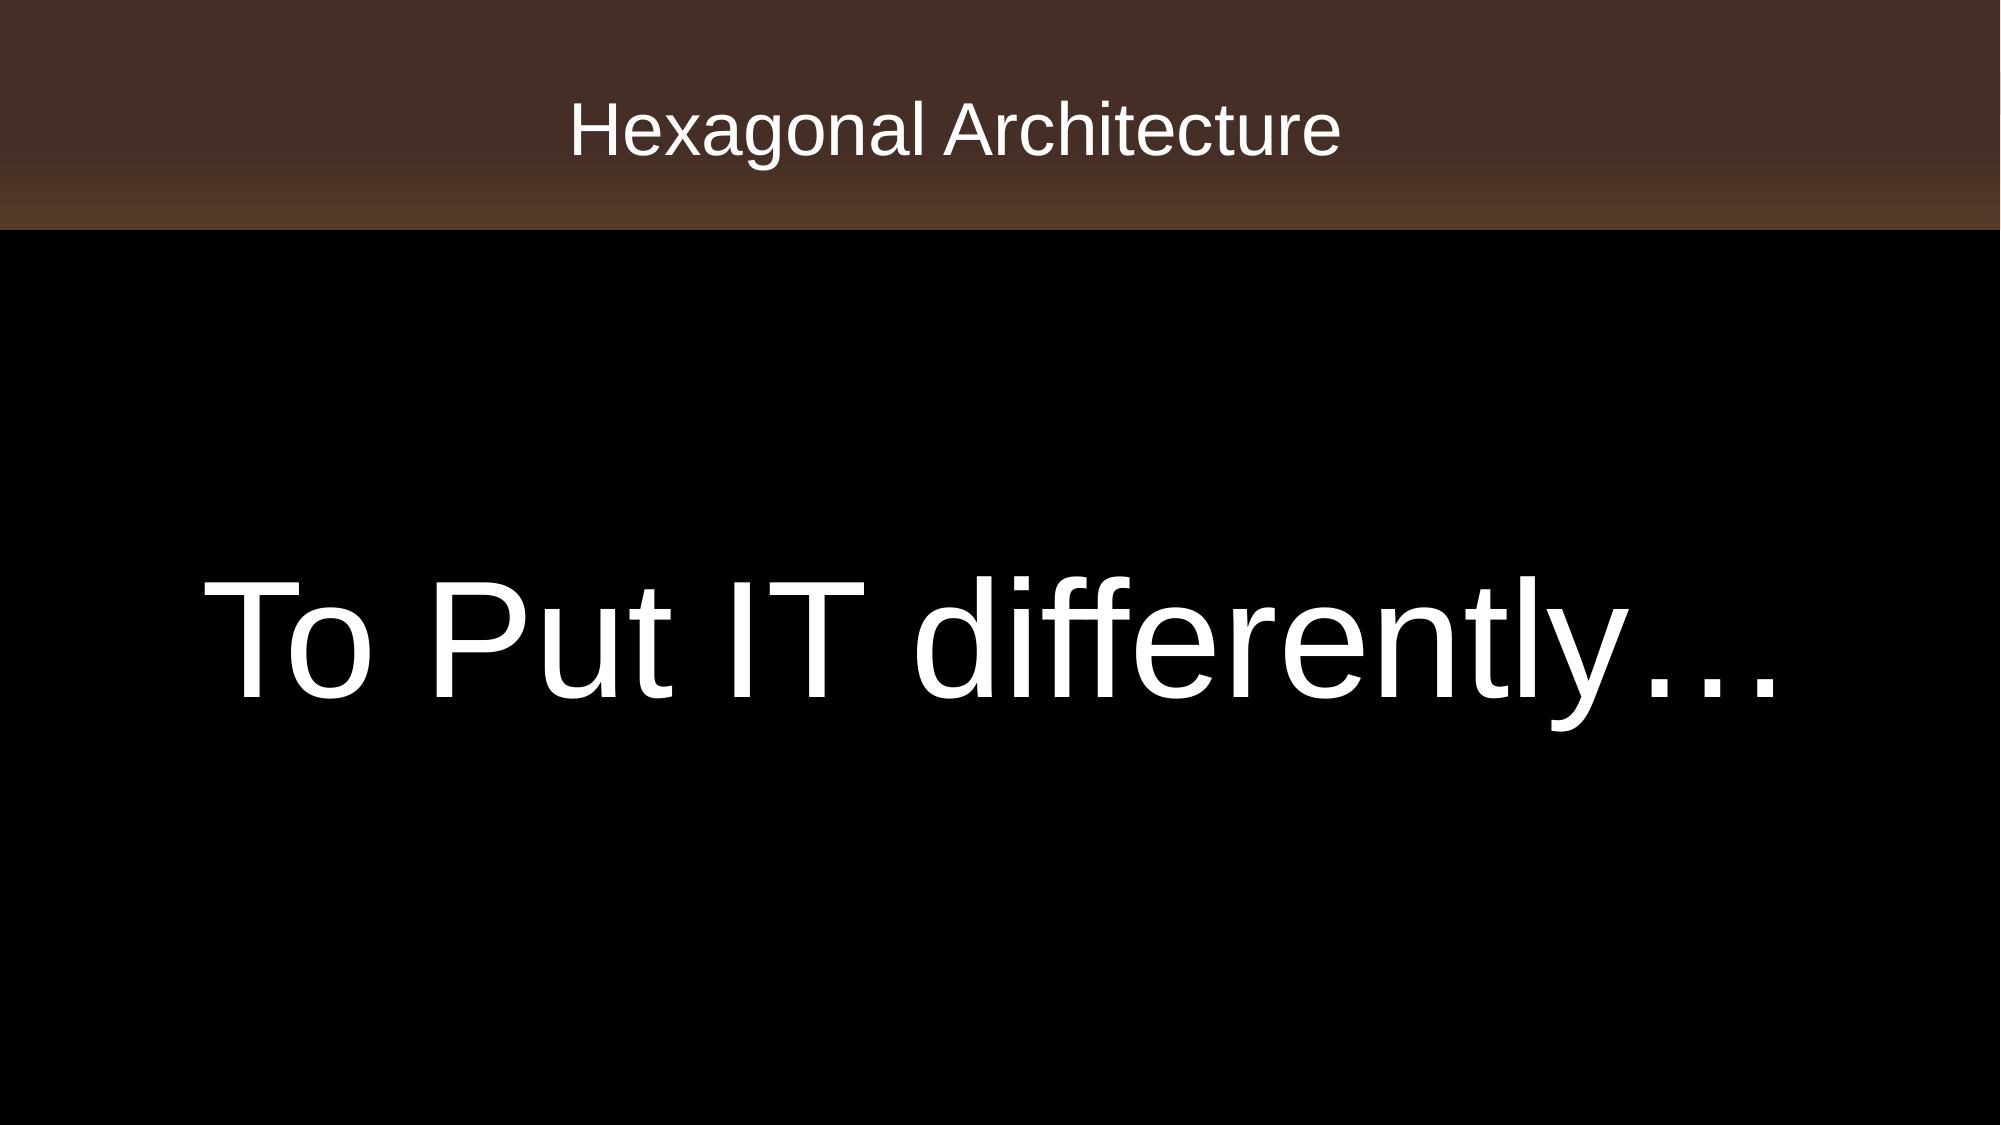

# Hexagonal Architecture
To Put IT differently…